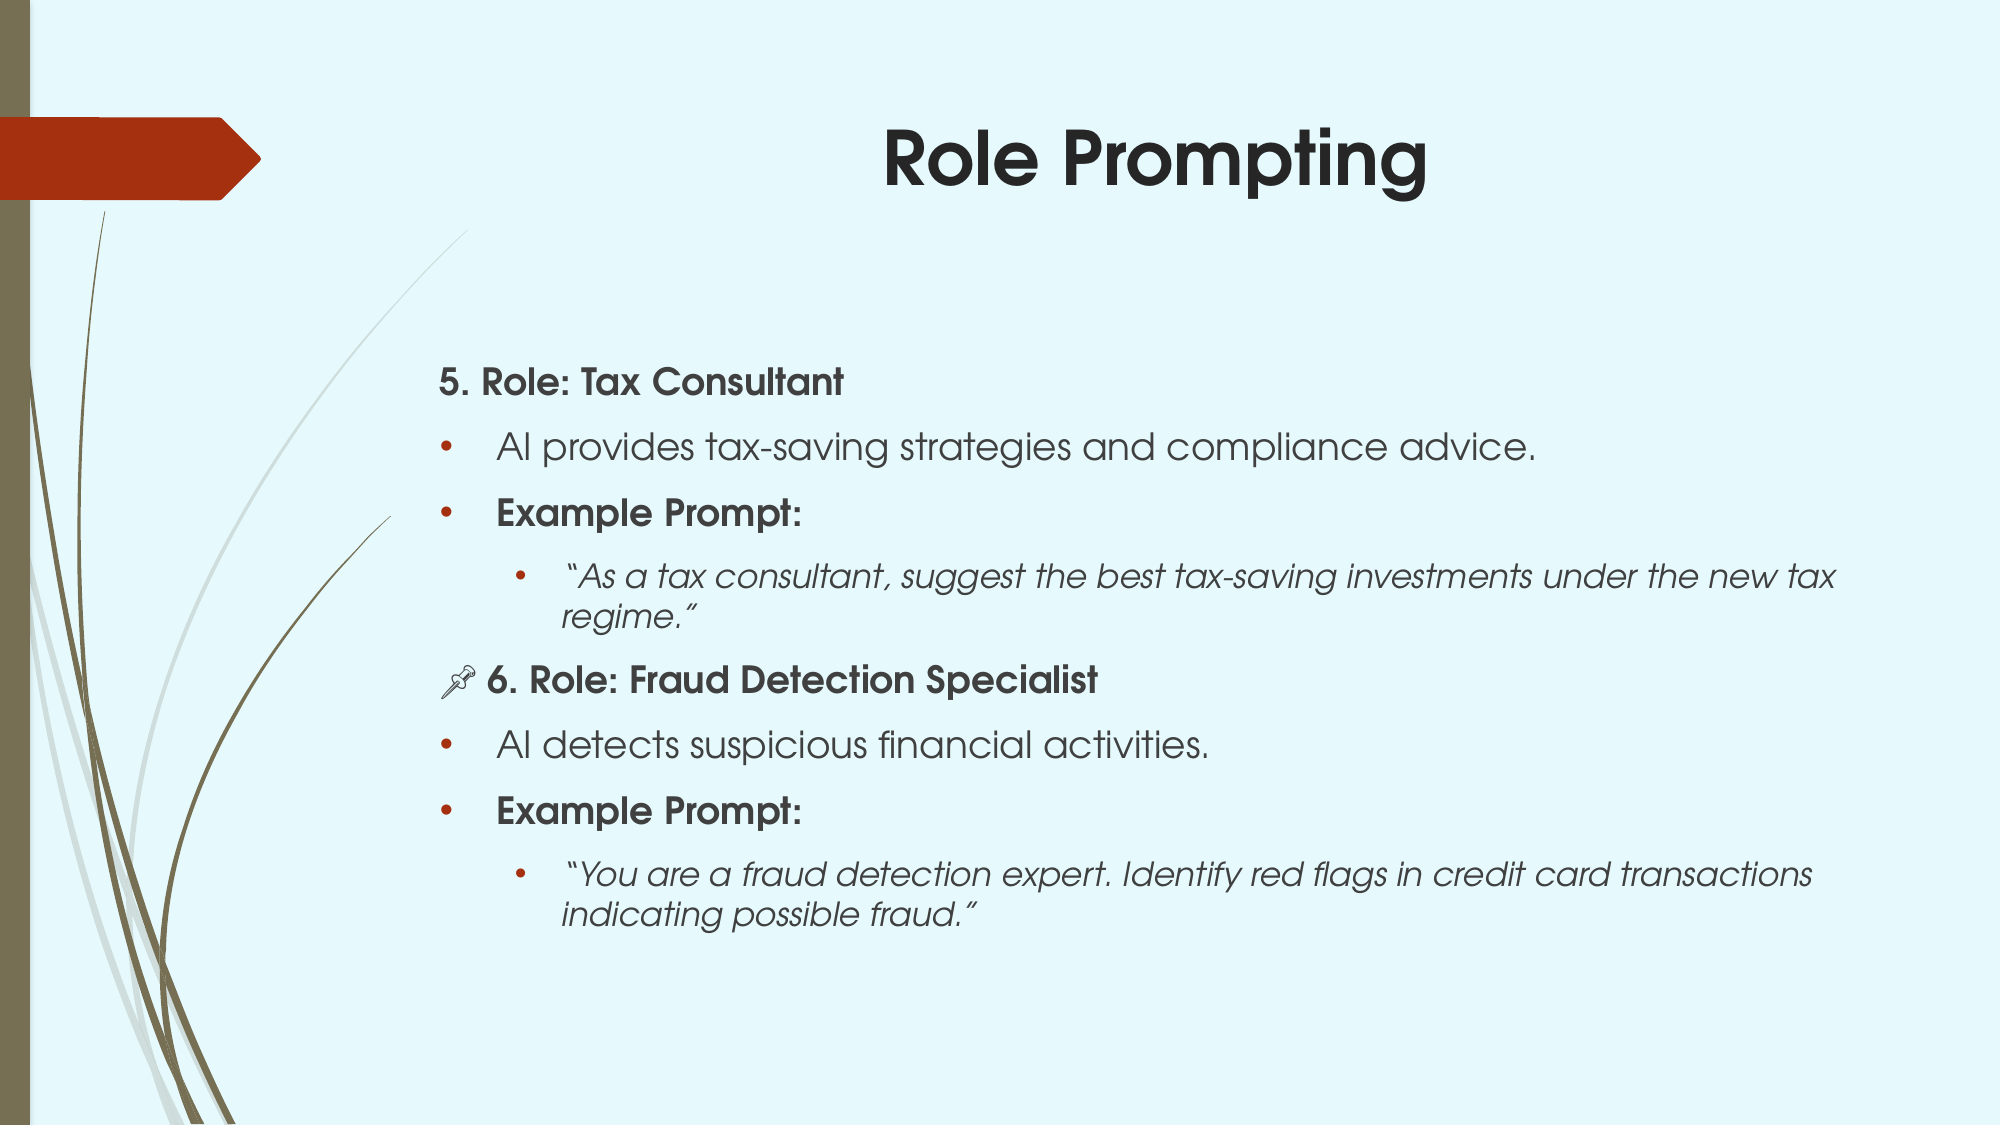

# Role Prompting
5. Role: Tax Consultant
AI provides tax-saving strategies and compliance advice.
Example Prompt:
“As a tax consultant, suggest the best tax-saving investments under the new tax regime.”
📌 6. Role: Fraud Detection Specialist
AI detects suspicious financial activities.
Example Prompt:
“You are a fraud detection expert. Identify red flags in credit card transactions indicating possible fraud.”